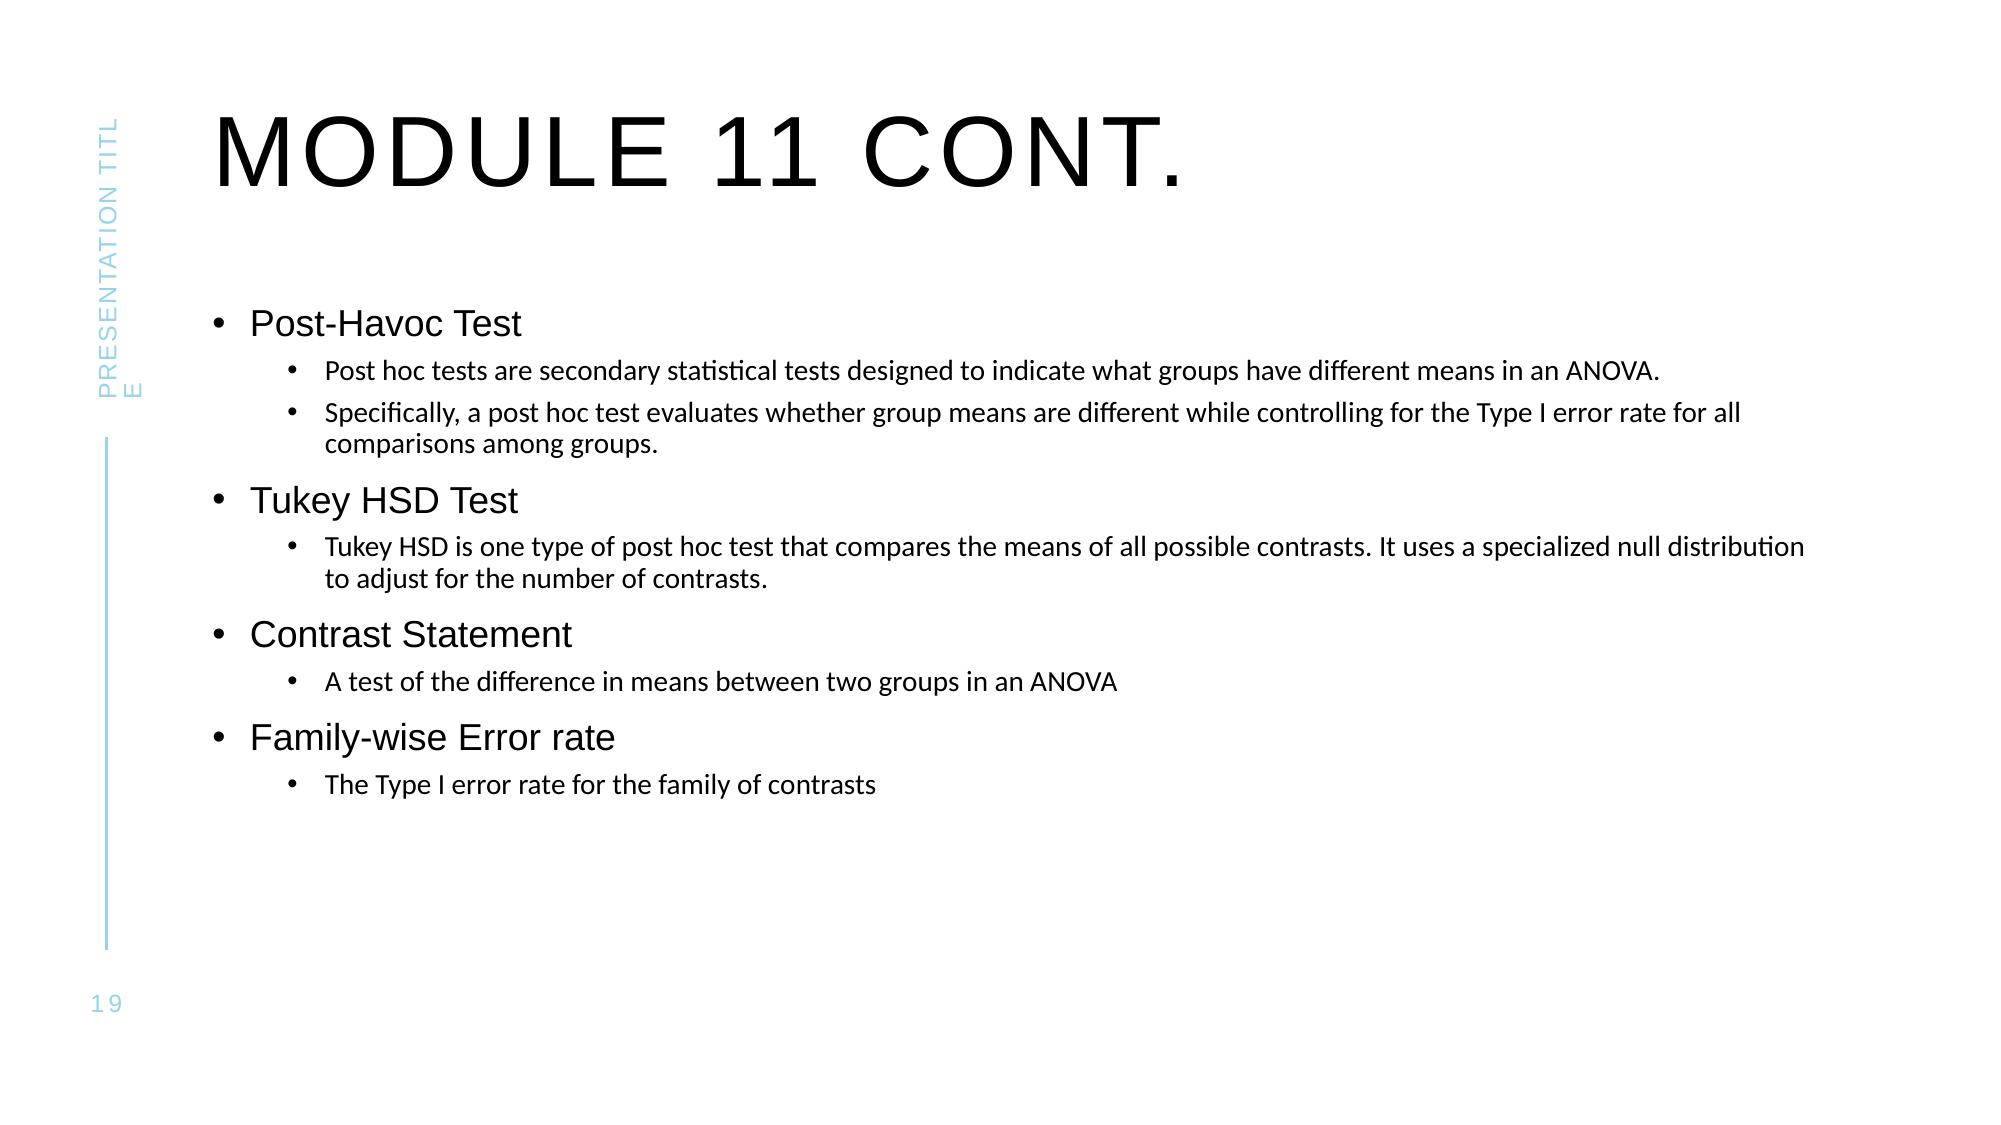

# MODULE 11 CONT.

presentation title
Post-Havoc Test
Post hoc tests are secondary statistical tests designed to indicate what groups have different means in an ANOVA.
Specifically, a post hoc test evaluates whether group means are different while controlling for the Type I error rate for all comparisons among groups.
Tukey HSD Test
Tukey HSD is one type of post hoc test that compares the means of all possible contrasts. It uses a specialized null distribution to adjust for the number of contrasts.
Contrast Statement
A test of the difference in means between two groups in an ANOVA
Family-wise Error rate
The Type I error rate for the family of contrasts

19